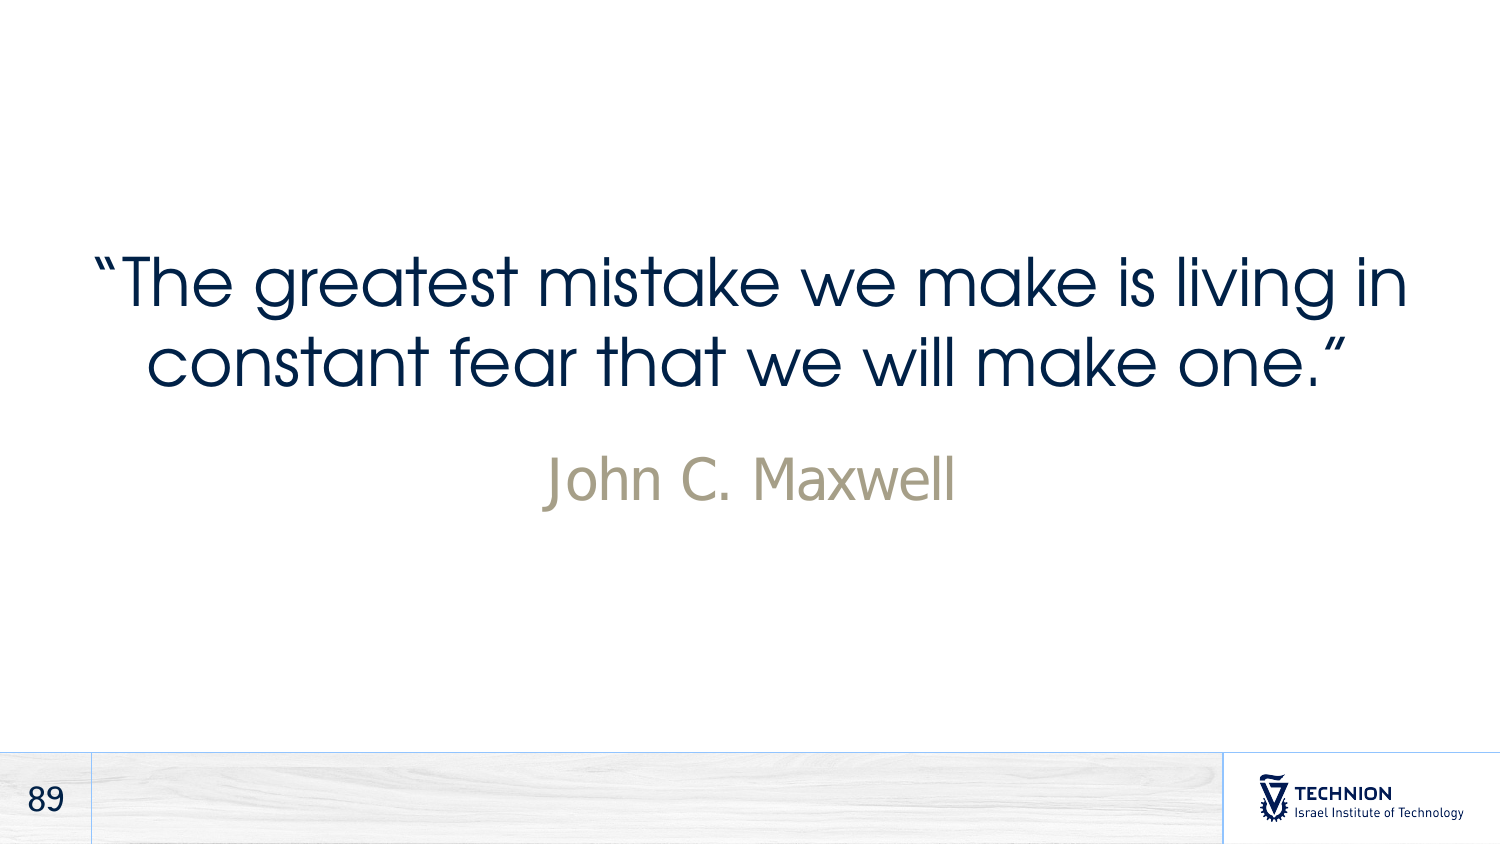

“The greatest mistake we make is living in constant fear that we will make one.”
John C. Maxwell
89